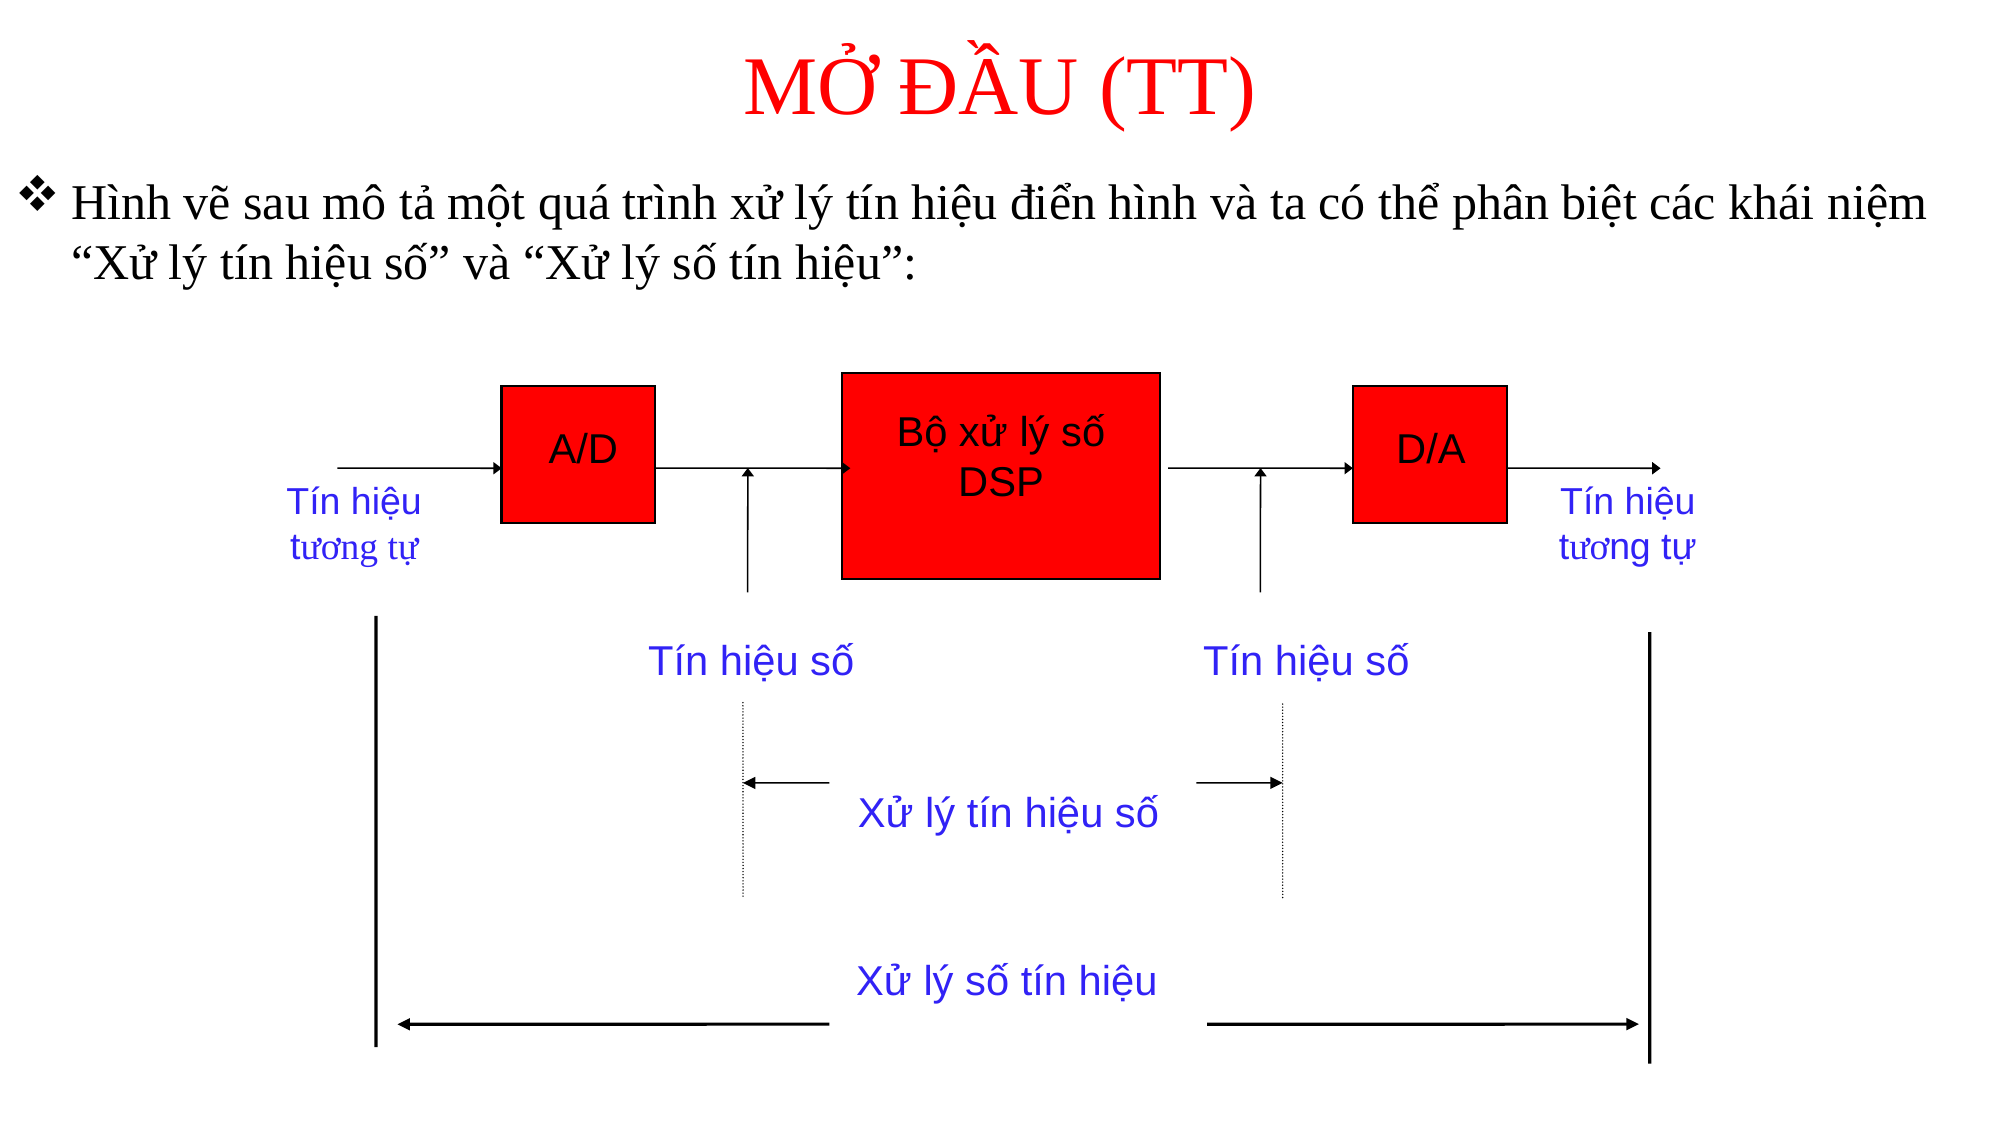

# MỞ ĐẦU (TT)
Hình vẽ sau mô tả một quá trình xử lý tín hiệu điển hình và ta có thể phân biệt các khái niệm “Xử lý tín hiệu số” và “Xử lý số tín hiệu”:

Bộ xử lý số
DSP

 A/D

D/A

Tín hiệu tương tự
Tín hiệu tương tự

 Tín hiệu số
 Tín hiệu số

Xử lý tín hiệu số

Xử lý số tín hiệu